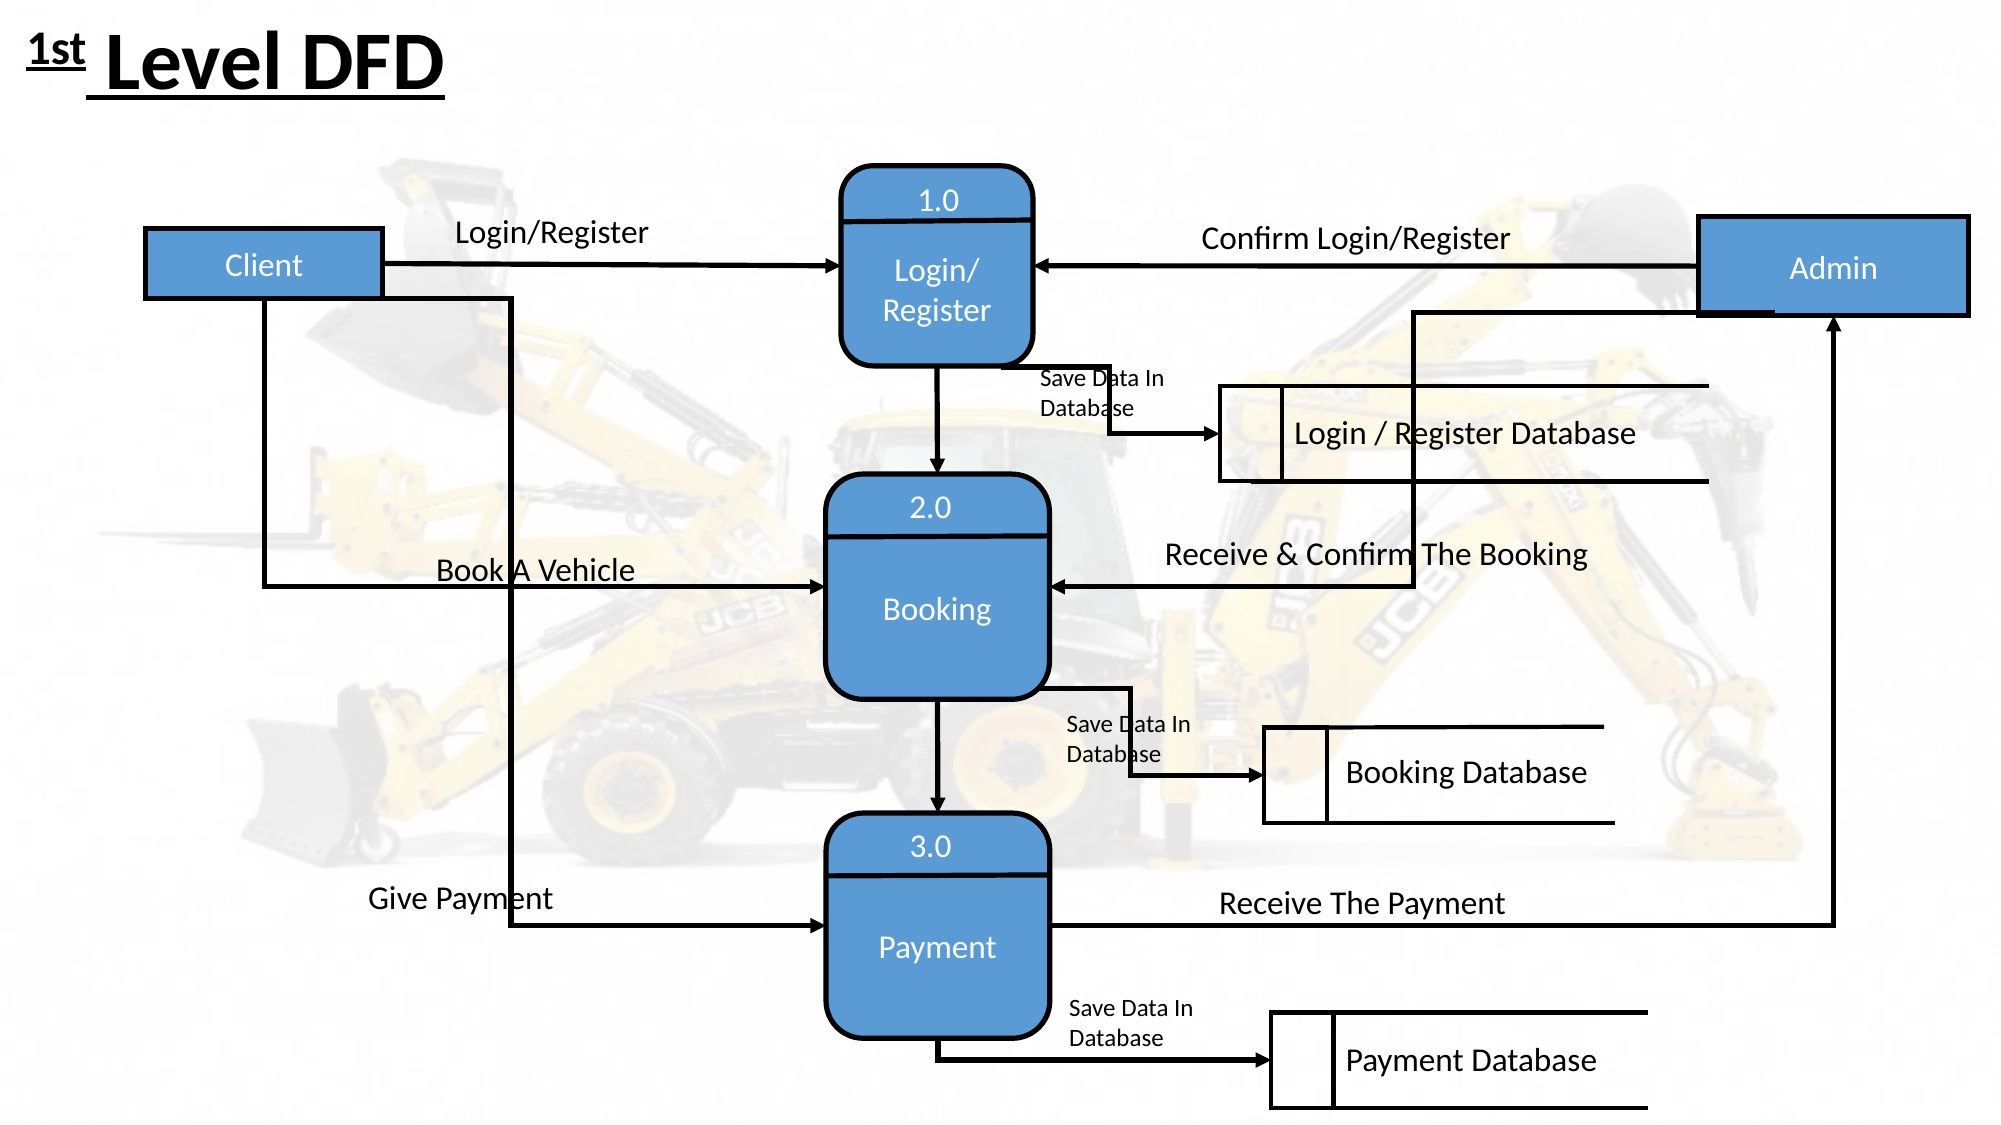

# 1st Level DFD

Login/
Register
1.0
Login/Register
Confirm Login/Register
Admin
Client
Save Data In Database

Login / Register Database

Booking
2.0
Receive & Confirm The Booking
Book A Vehicle
Save Data In Database

Booking Database

Payment
3.0
Give Payment
Receive The Payment
Save Data In Database

Payment Database